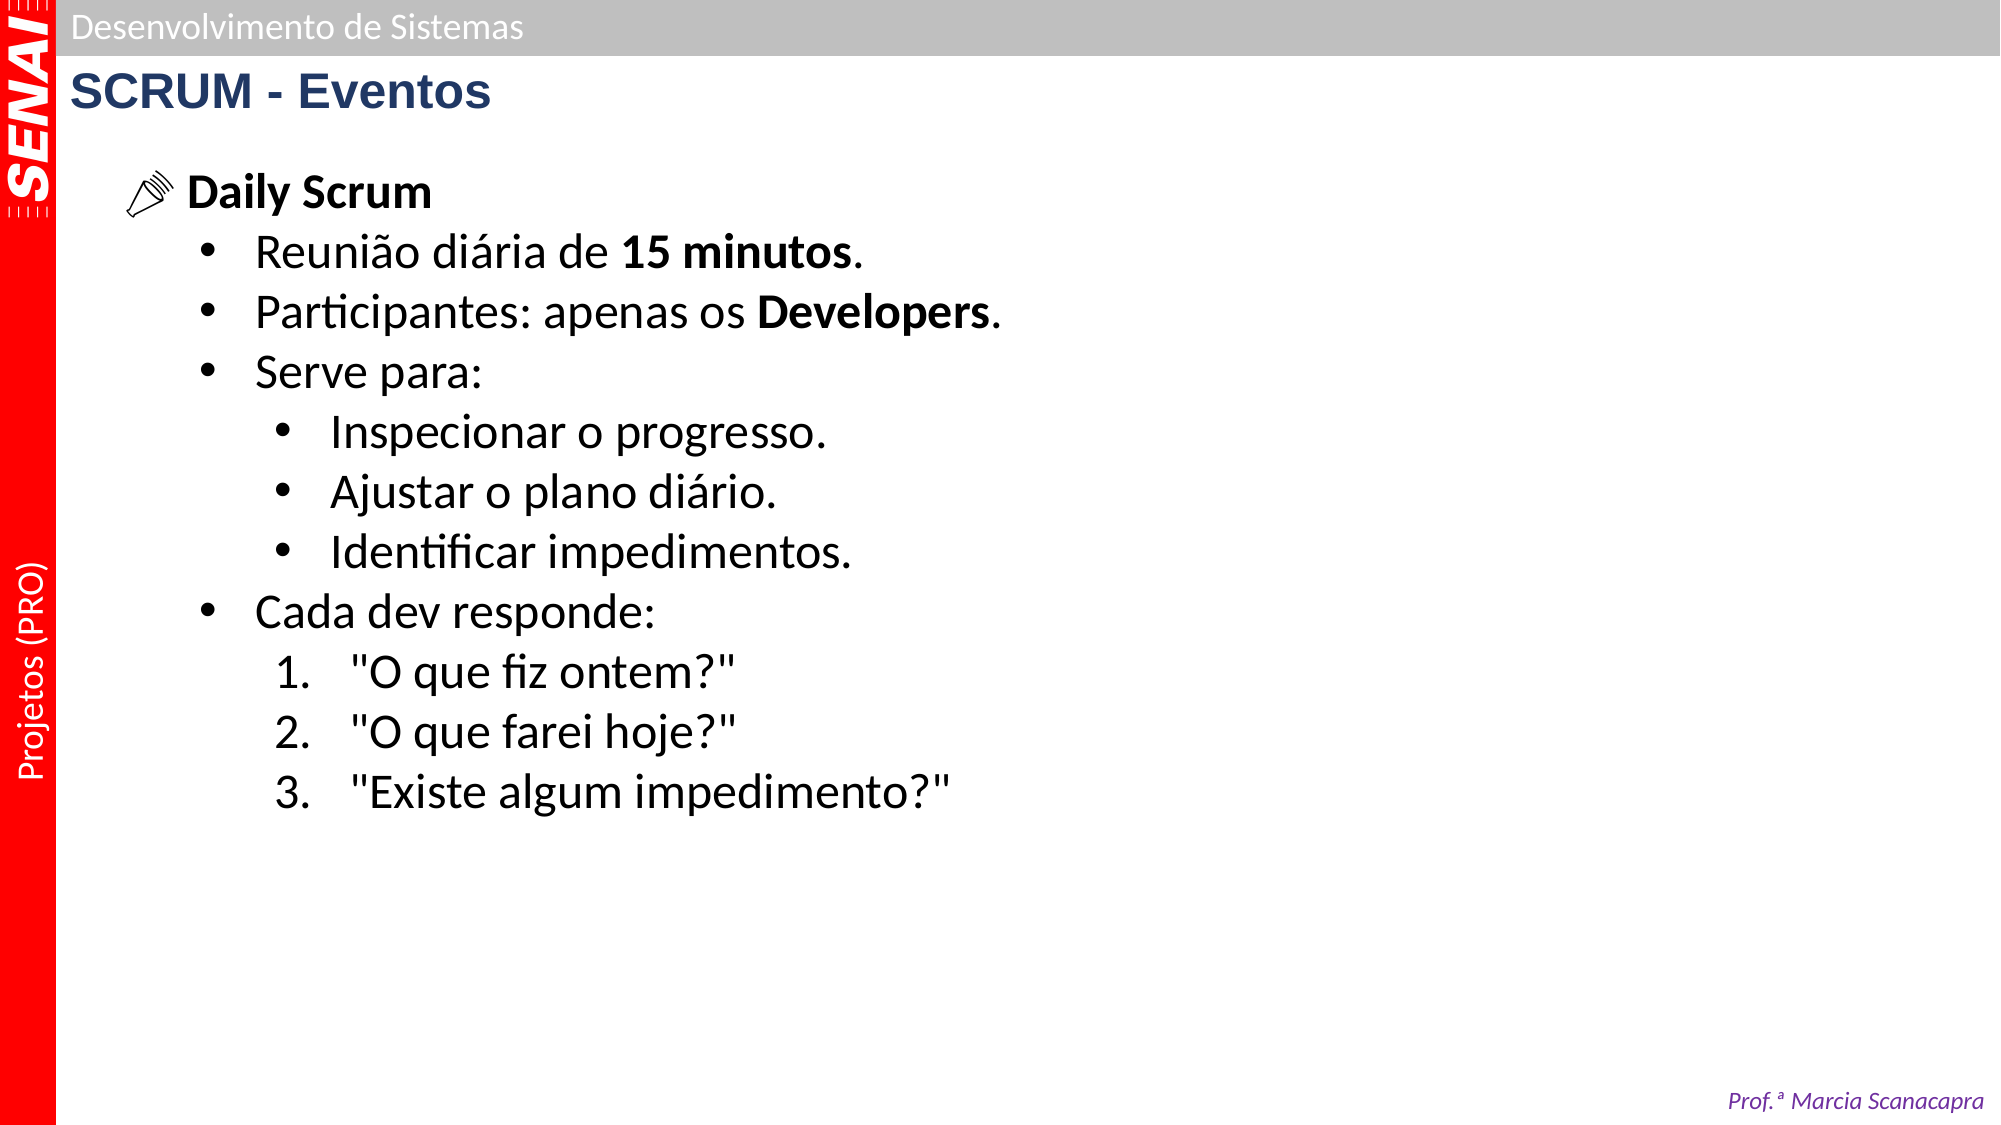

# SCRUM - Eventos
📣 Daily Scrum
Reunião diária de 15 minutos.
Participantes: apenas os Developers.
Serve para:
Inspecionar o progresso.
Ajustar o plano diário.
Identificar impedimentos.
Cada dev responde:
"O que fiz ontem?"
"O que farei hoje?"
"Existe algum impedimento?"